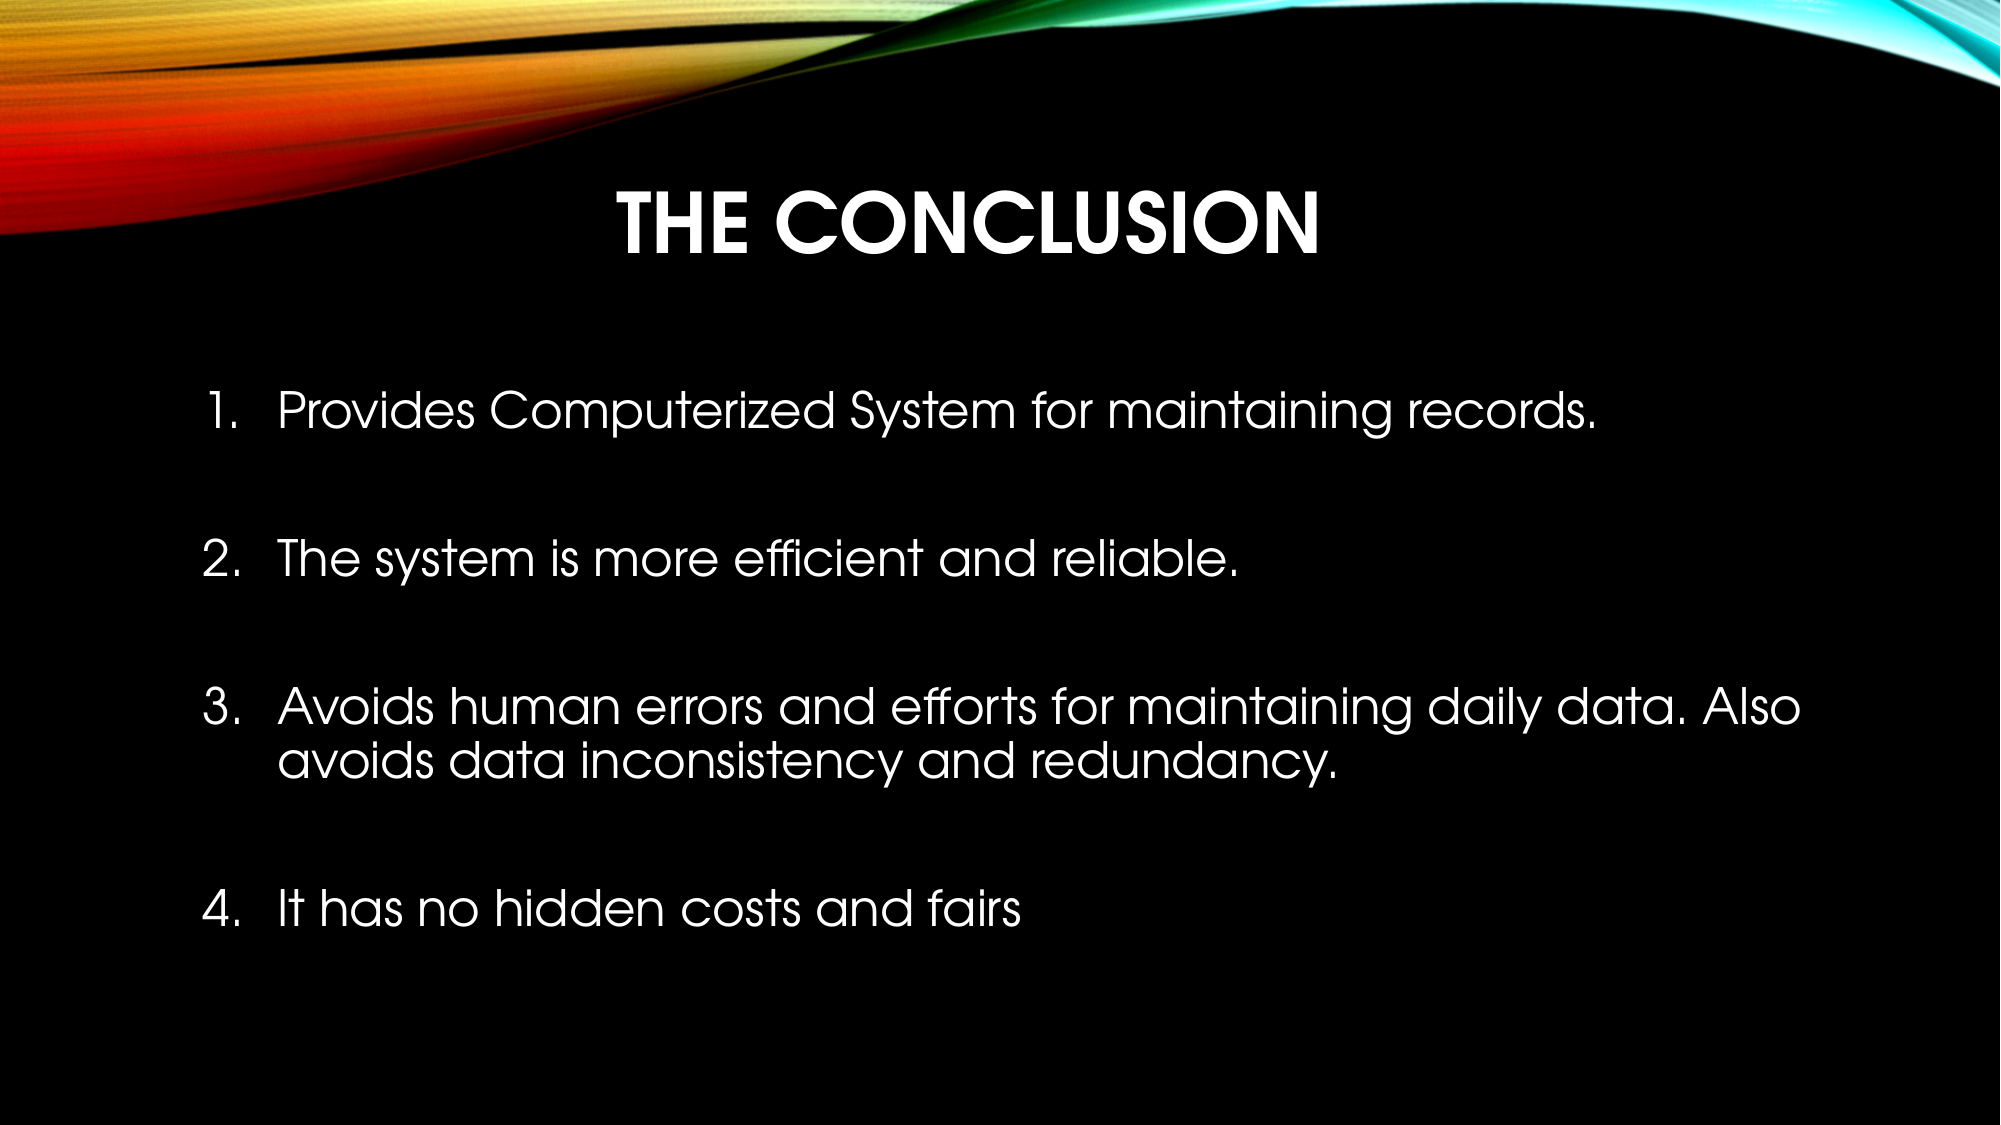

# The conclusion

Provides Computerized System for maintaining records.

The system is more efficient and reliable.

Avoids human errors and efforts for maintaining daily data. Also avoids data inconsistency and redundancy.

It has no hidden costs and fairs